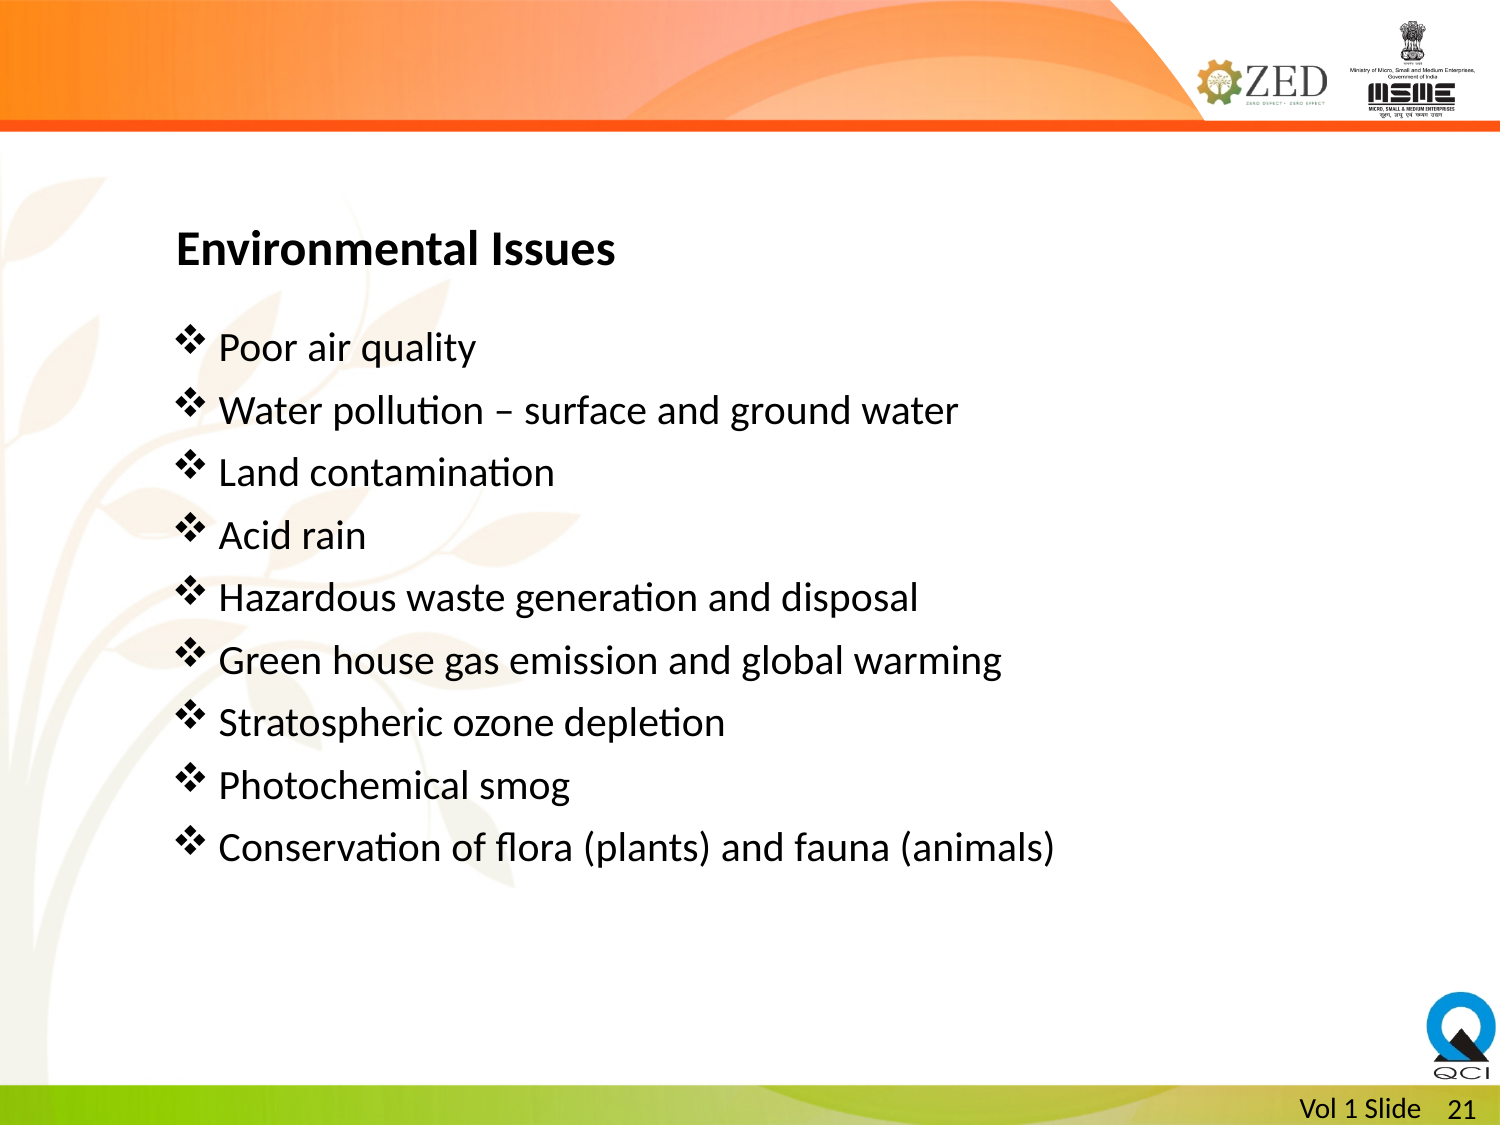

# Environmental Issues
Poor air quality
Water pollution – surface and ground water
Land contamination
Acid rain
Hazardous waste generation and disposal
Green house gas emission and global warming
Stratospheric ozone depletion
Photochemical smog
Conservation of flora (plants) and fauna (animals)